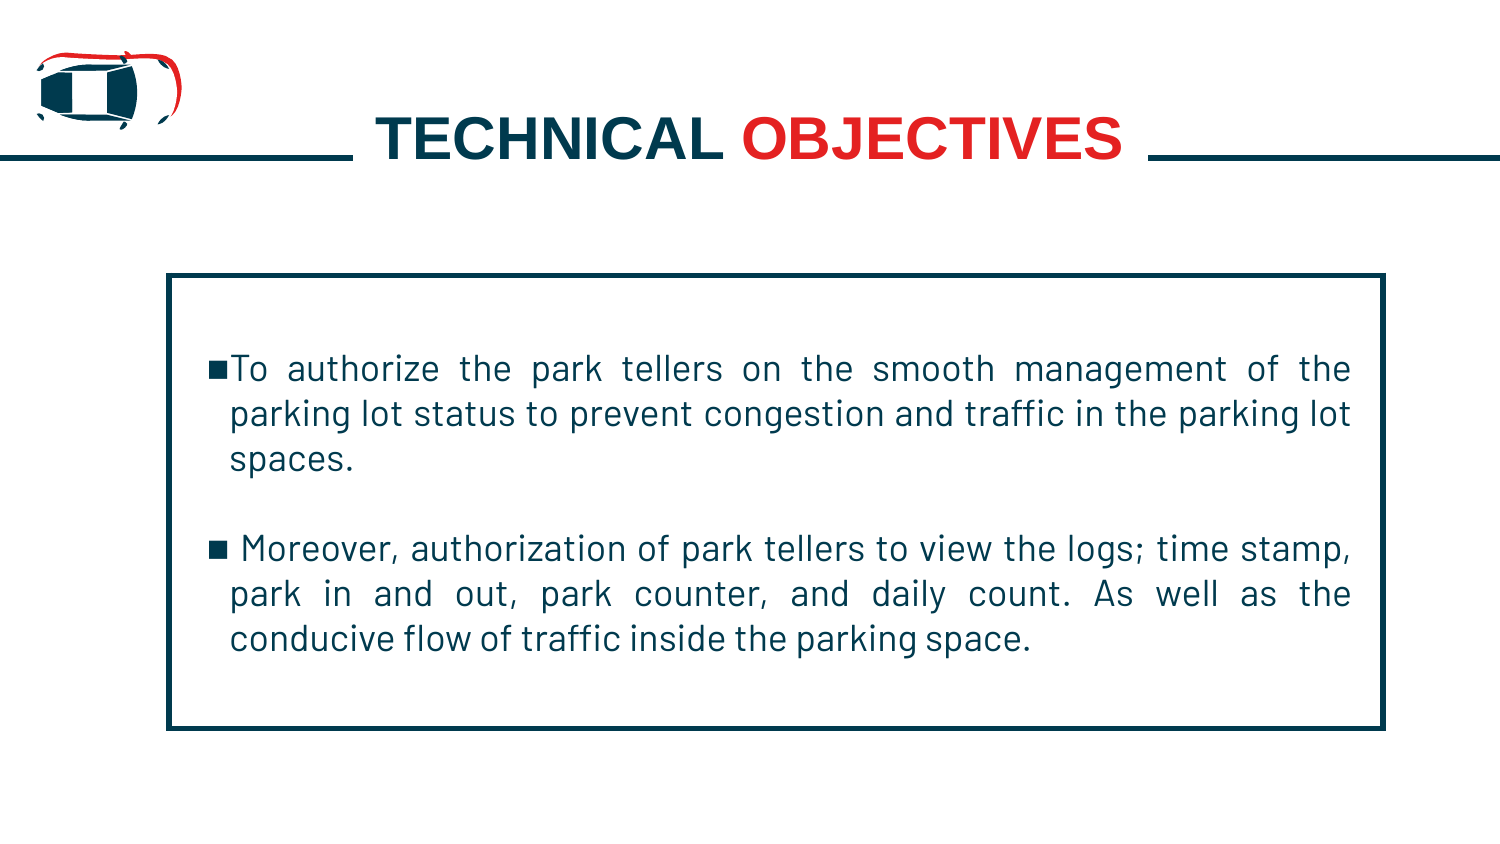

# TECHNICAL OBJECTIVES
| To authorize the park tellers on the smooth management of the parking lot status to prevent congestion and traffic in the parking lot spaces. Moreover, authorization of park tellers to view the logs; time stamp, park in and out, park counter, and daily count. As well as the conducive flow of traffic inside the parking space. |
| --- |